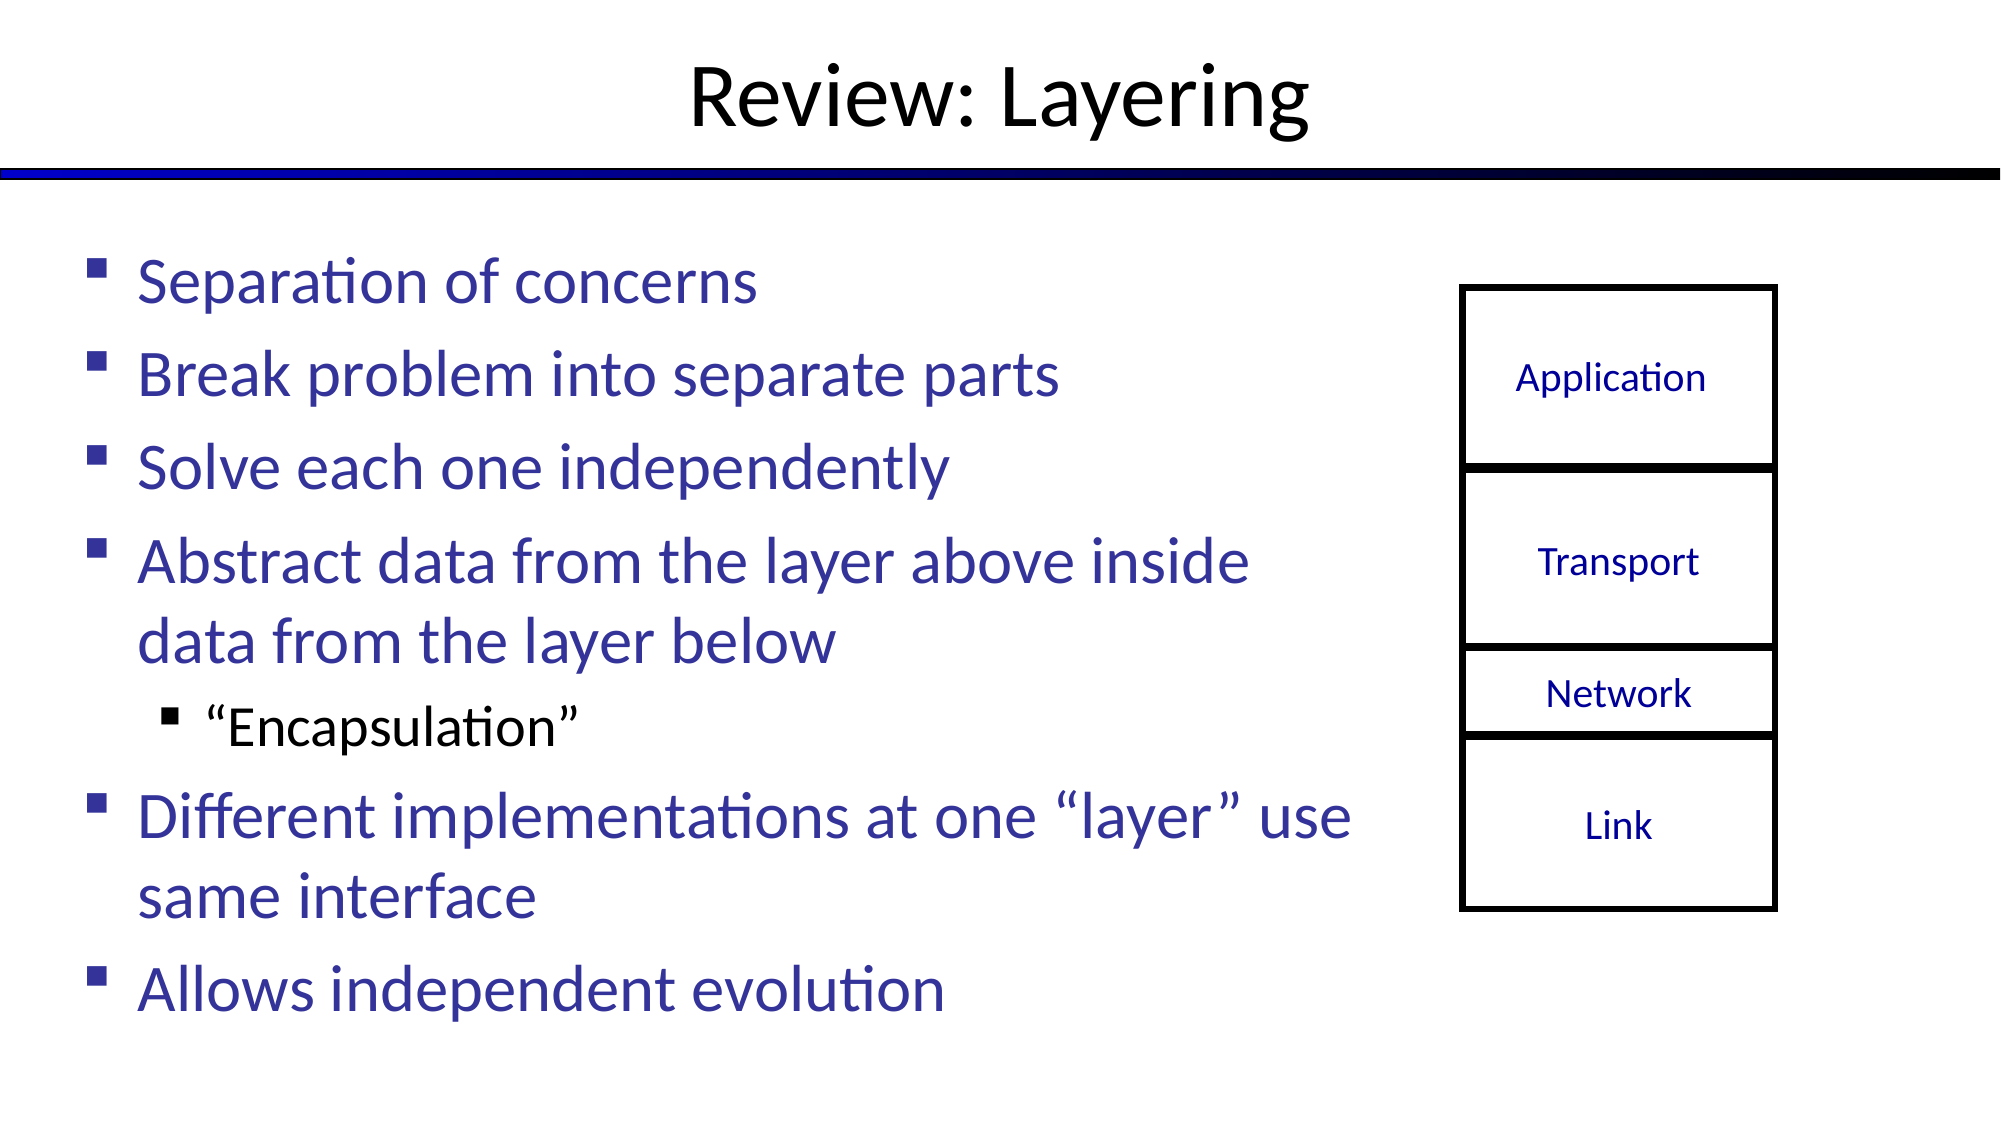

# Review: Layering

Separation of concerns
Break problem into separate parts
Solve each one independently
Abstract data from the layer above inside data from the layer below
“Encapsulation”
Different implementations at one “layer” use same interface
Allows independent evolution

Application
Transport
Network
Link